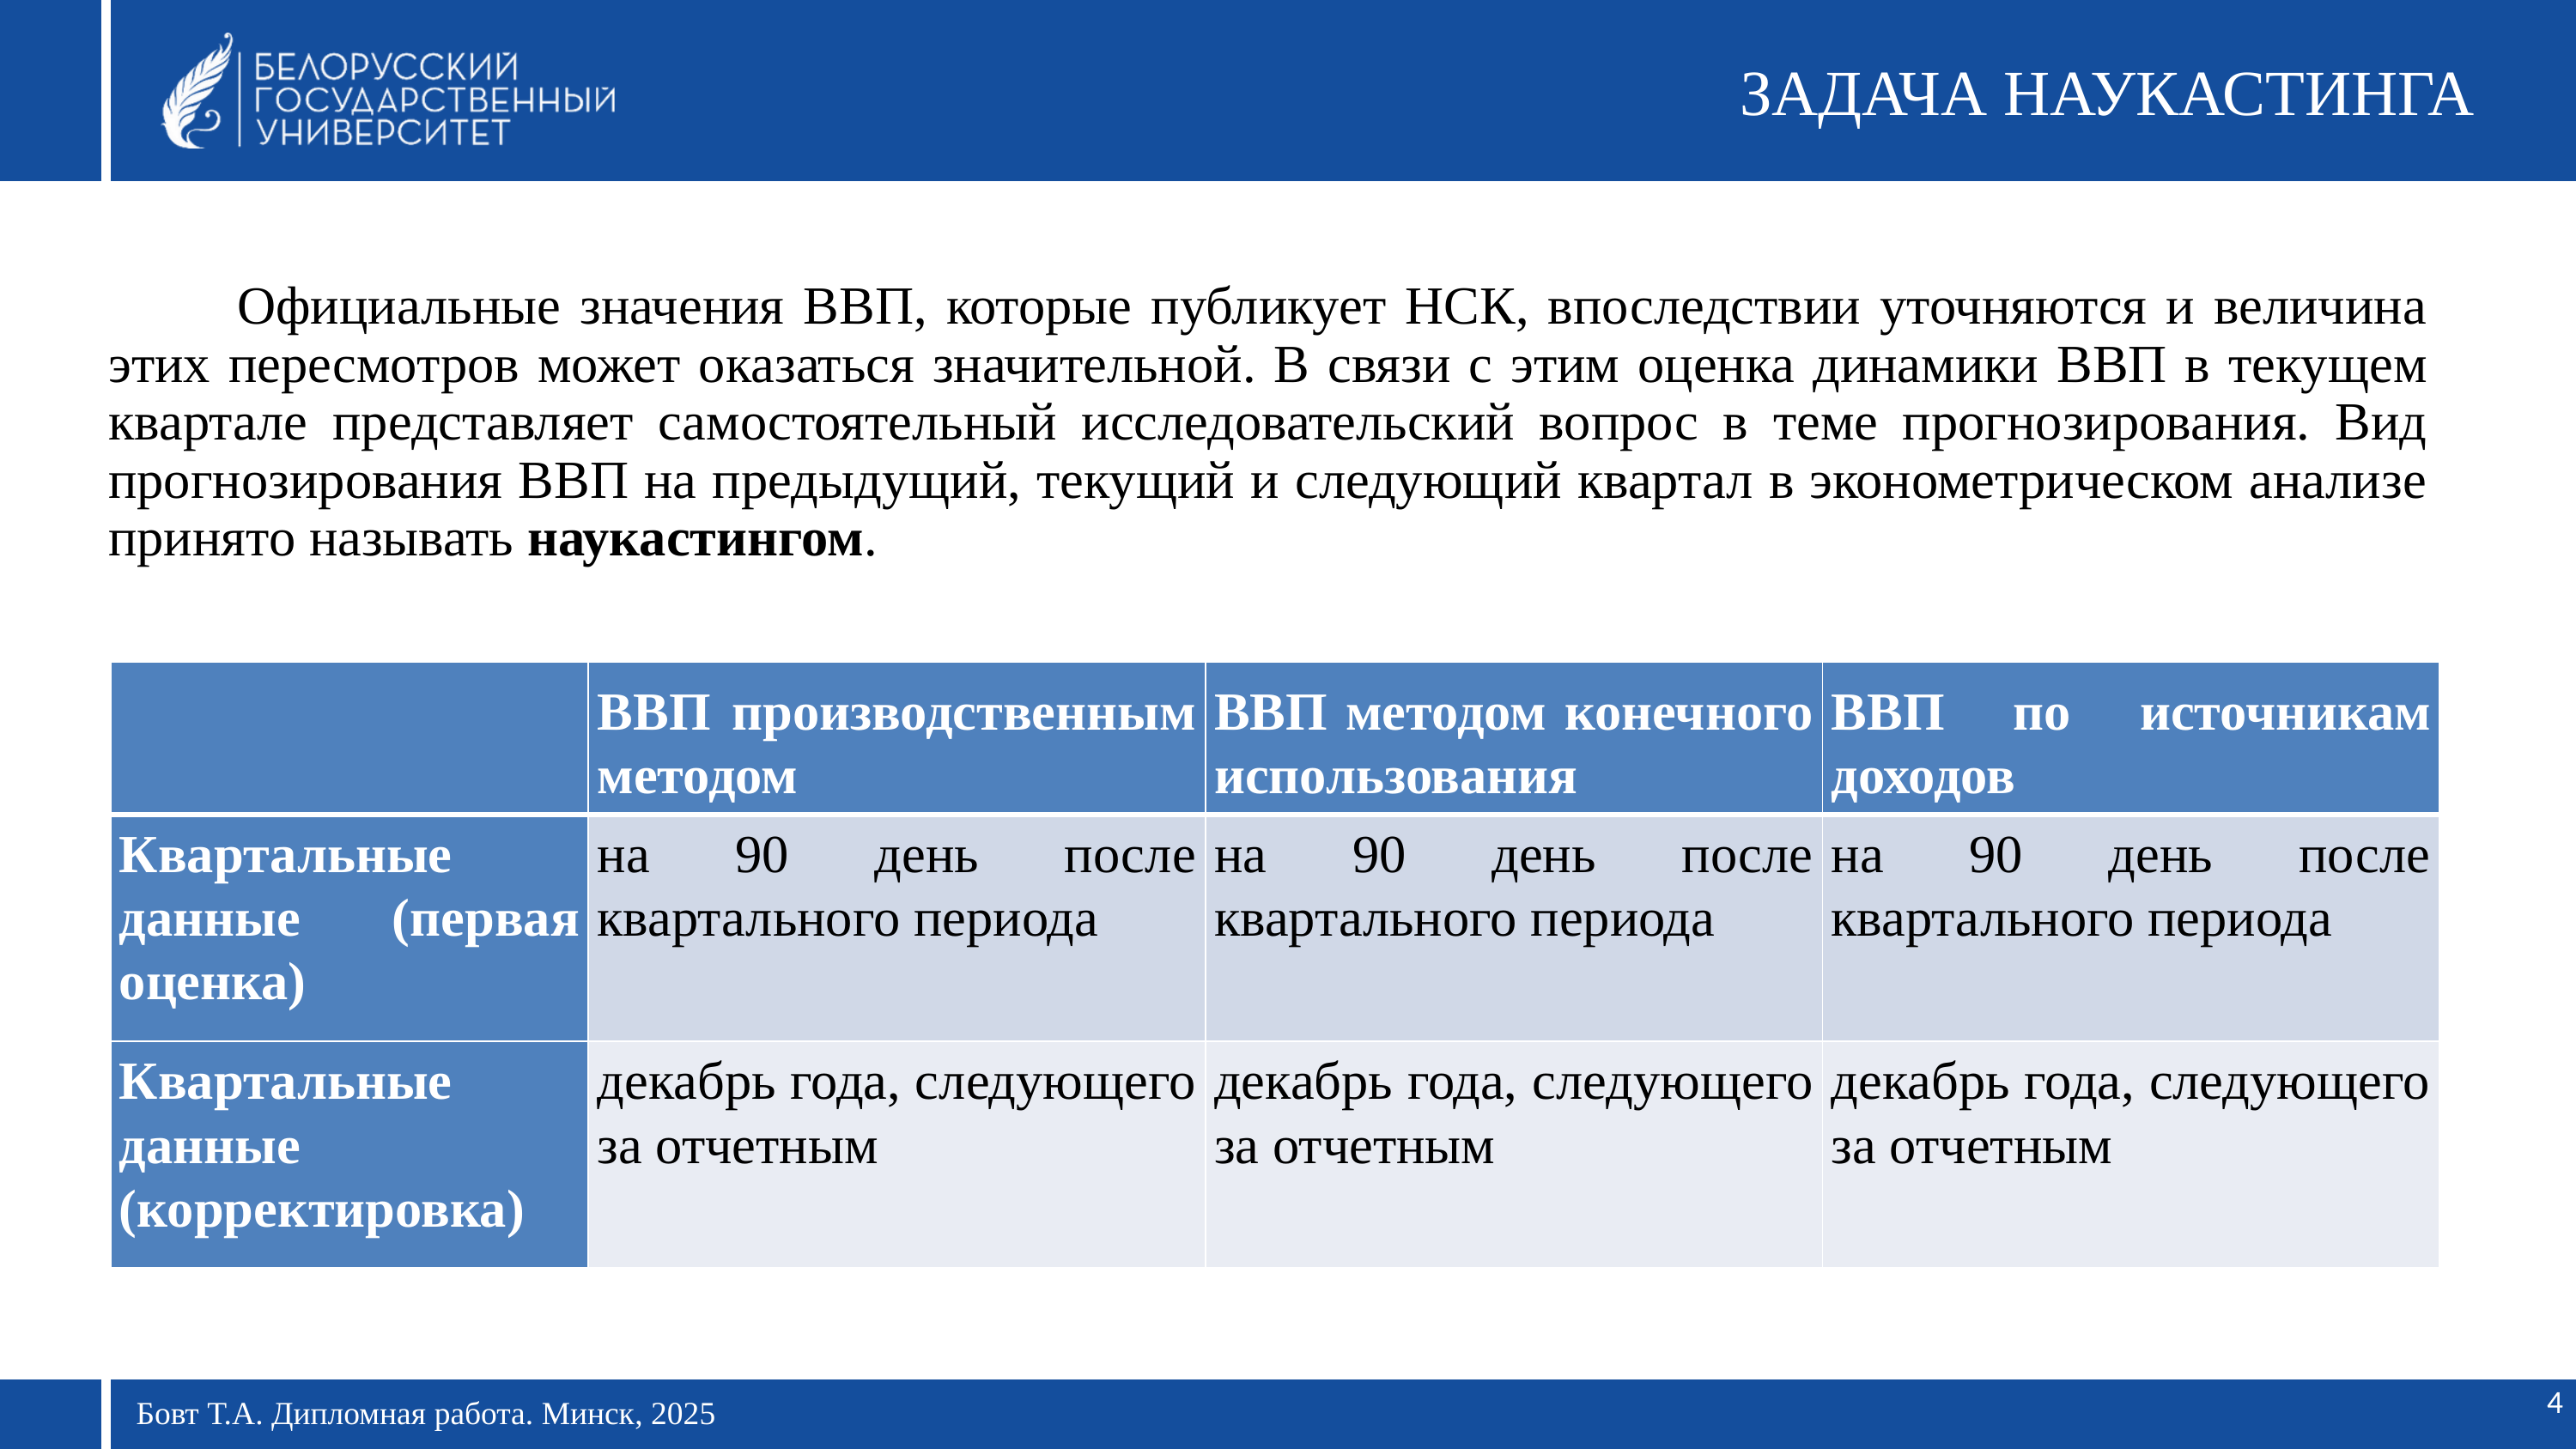

ЗАДАЧА НАУКАСТИНГА
		Официальные значения ВВП, которые публикует НСК, впоследствии уточняются и величина этих пересмотров может оказаться значительной. В связи с этим оценка динамики ВВП в текущем квартале представляет самостоятельный исследовательский вопрос в теме прогнозирования. Вид прогнозирования ВВП на предыдущий, текущий и следующий квартал в эконометрическом анализе принято называть наукастингом.
|  | ВВП производственным методом | ВВП методом конечного использования | ВВП по источникам доходов |
| --- | --- | --- | --- |
| Квартальные данные (первая оценка) | на 90 день после квартального периода | на 90 день после квартального периода | на 90 день после квартального периода |
| Квартальные данные (корректировка) | декабрь года, следующего за отчетным | декабрь года, следующего за отчетным | декабрь года, следующего за отчетным |

4
Бовт Т.А. Дипломная работа. Минск, 2025